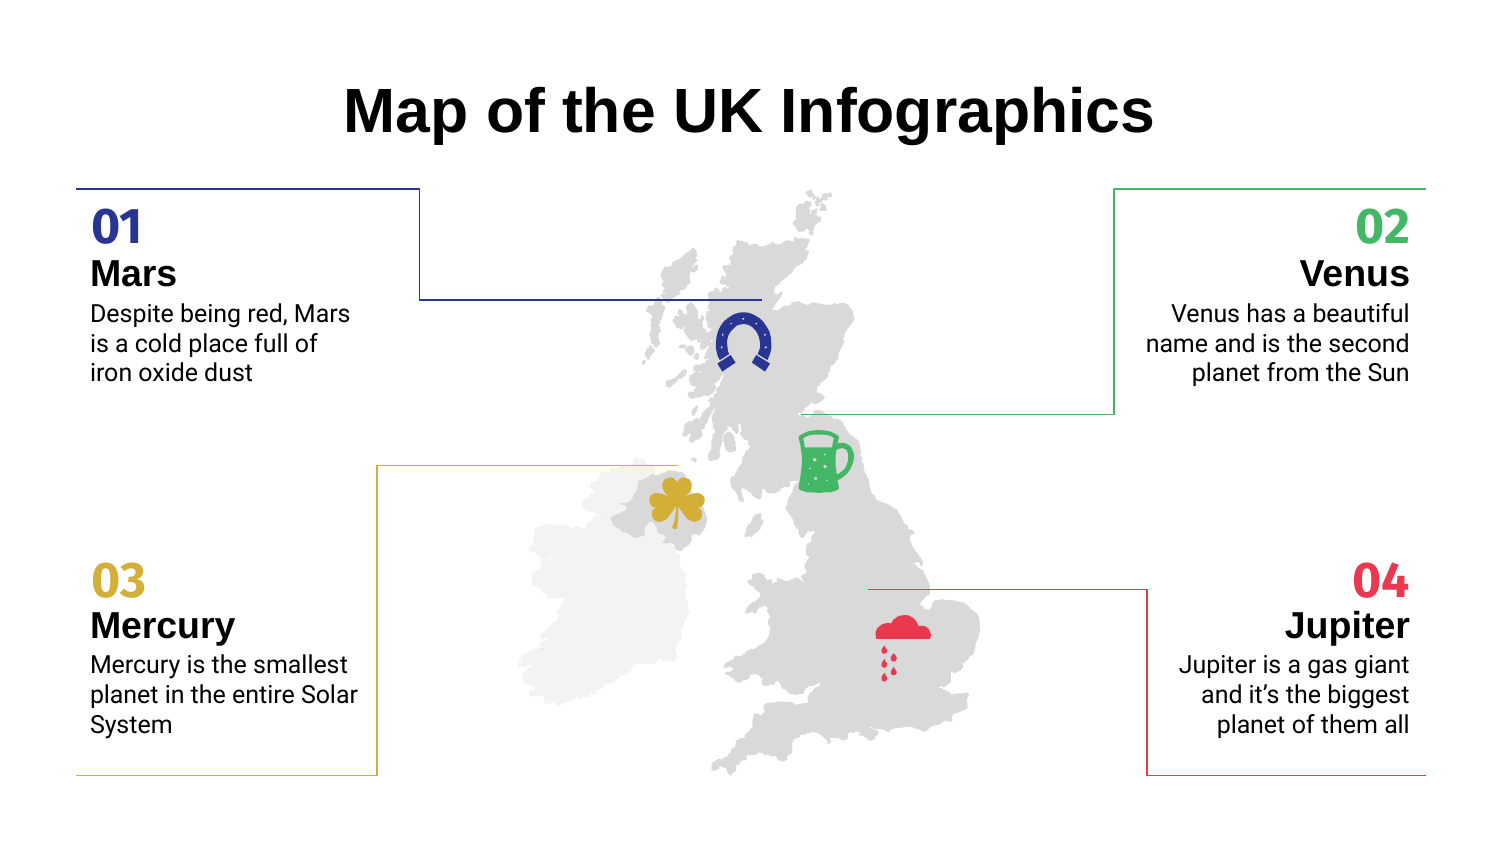

# Map of the UK Infographics

01
02
Mars
Venus

Despite being red, Mars is a cold place full of iron oxide dust
Venus has a beautiful name and is the second planet from the Sun

03
04
Mercury
Jupiter

Mercury is the smallest planet in the entire Solar System
Jupiter is a gas giant and it’s the biggest planet of them all